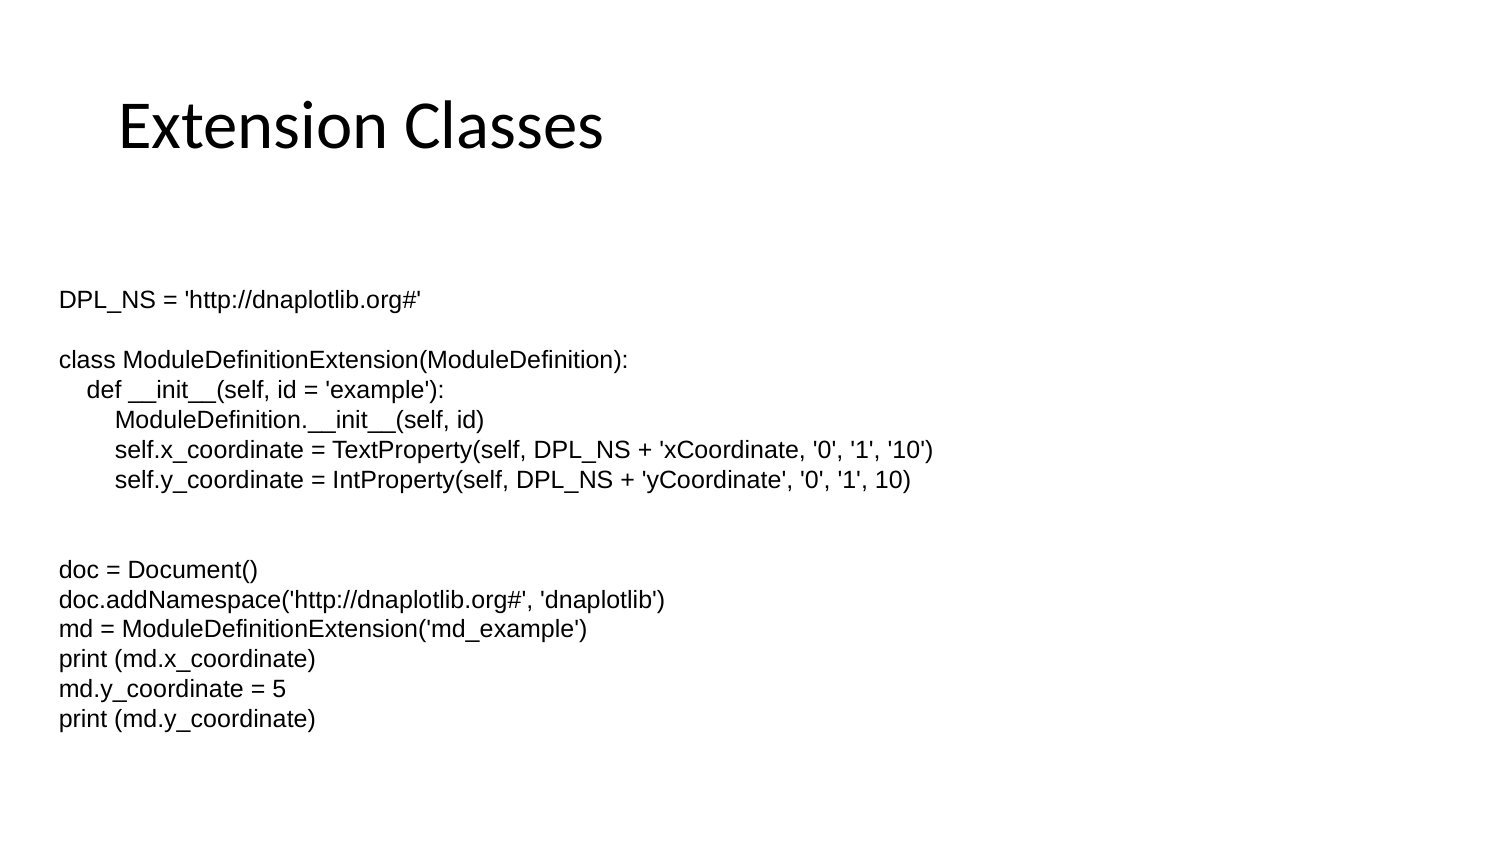

# Extension Classes
DPL_NS = 'http://dnaplotlib.org#'

class ModuleDefinitionExtension(ModuleDefinition):
    def __init__(self, id = 'example'):
        ModuleDefinition.__init__(self, id)
        self.x_coordinate = TextProperty(self, DPL_NS + 'xCoordinate, '0', '1', '10')
        self.y_coordinate = IntProperty(self, DPL_NS + 'yCoordinate', '0', '1', 10)

doc = Document()
doc.addNamespace('http://dnaplotlib.org#', 'dnaplotlib')
md = ModuleDefinitionExtension('md_example')
print (md.x_coordinate)
md.y_coordinate = 5
print (md.y_coordinate)